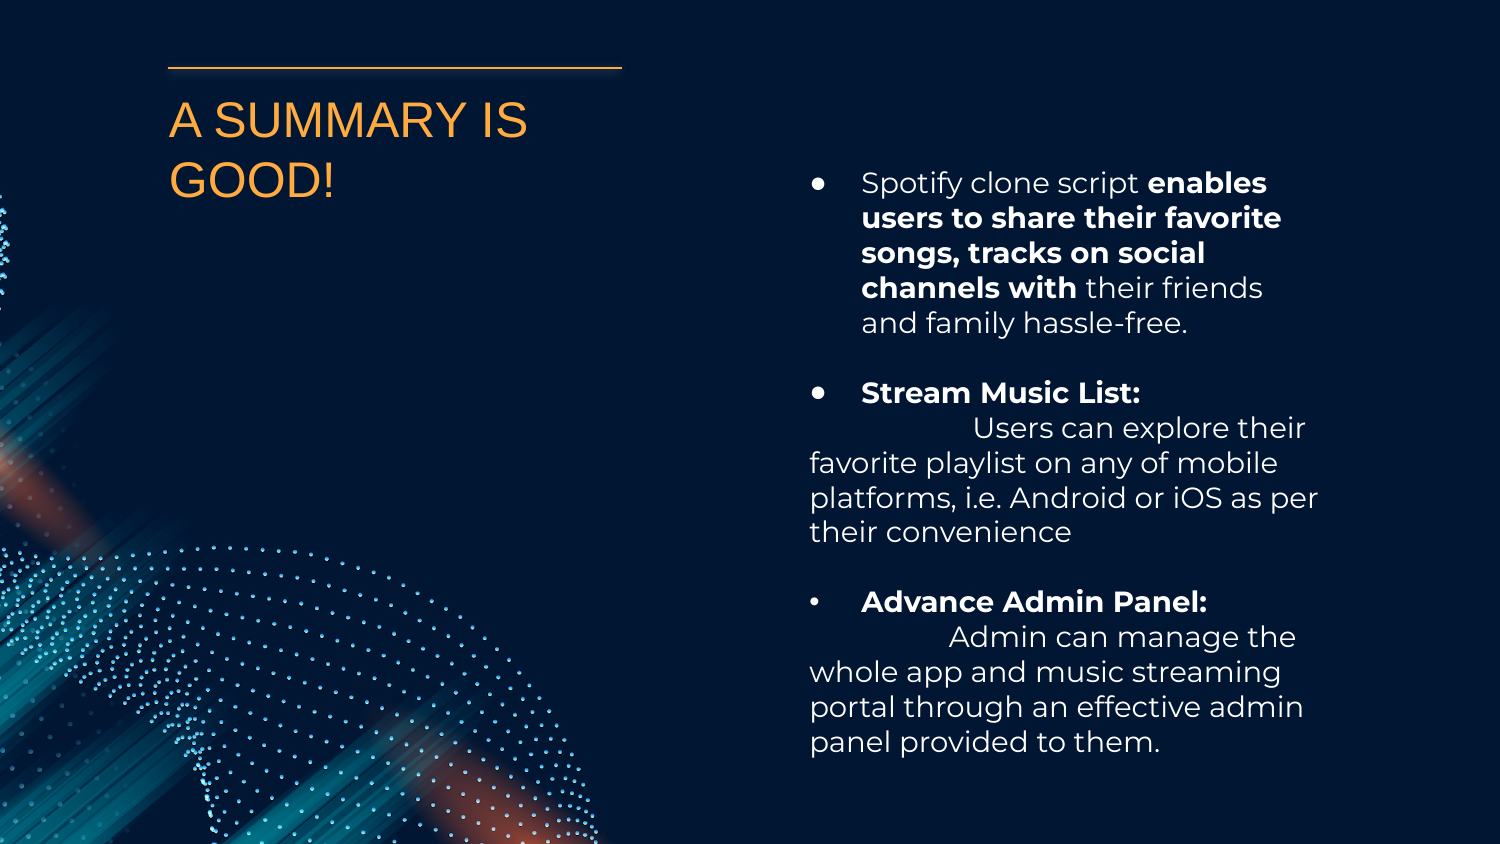

# A SUMMARY IS GOOD!
Spotify clone script enables users to share their favorite songs, tracks on social channels with their friends and family hassle-free.

Stream Music List:
                     Users can explore their favorite playlist on any of mobile platforms, i.e. Android or iOS as per their convenience

Advance Admin Panel:
                  Admin can manage the whole app and music streaming portal through an effective admin panel provided to them.